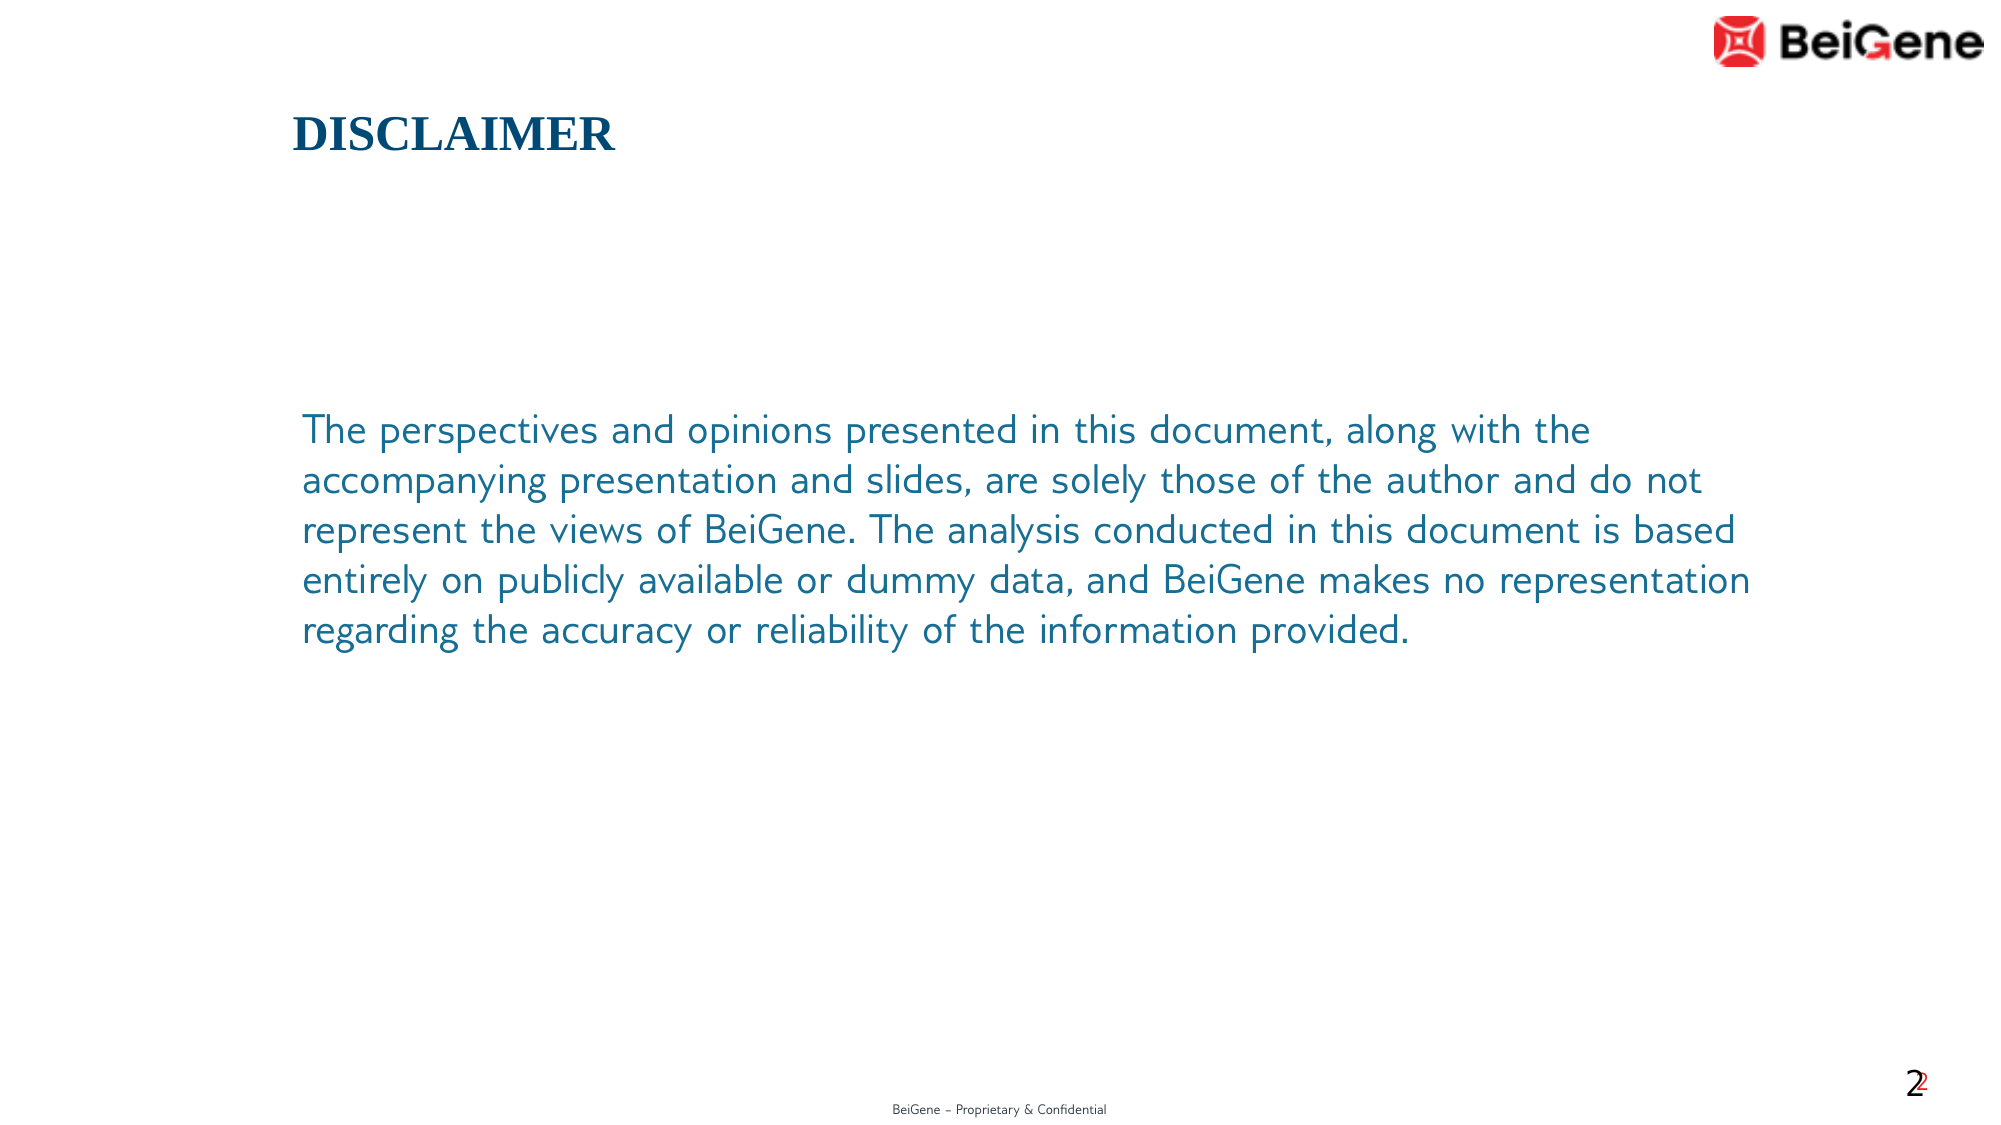

# DISCLAIMER
The perspectives and opinions presented in this document, along with the accompanying presentation and slides, are solely those of the author and do not represent the views of BeiGene. The analysis conducted in this document is based entirely on publicly available or dummy data, and BeiGene makes no representation regarding the accuracy or reliability of the information provided.
2